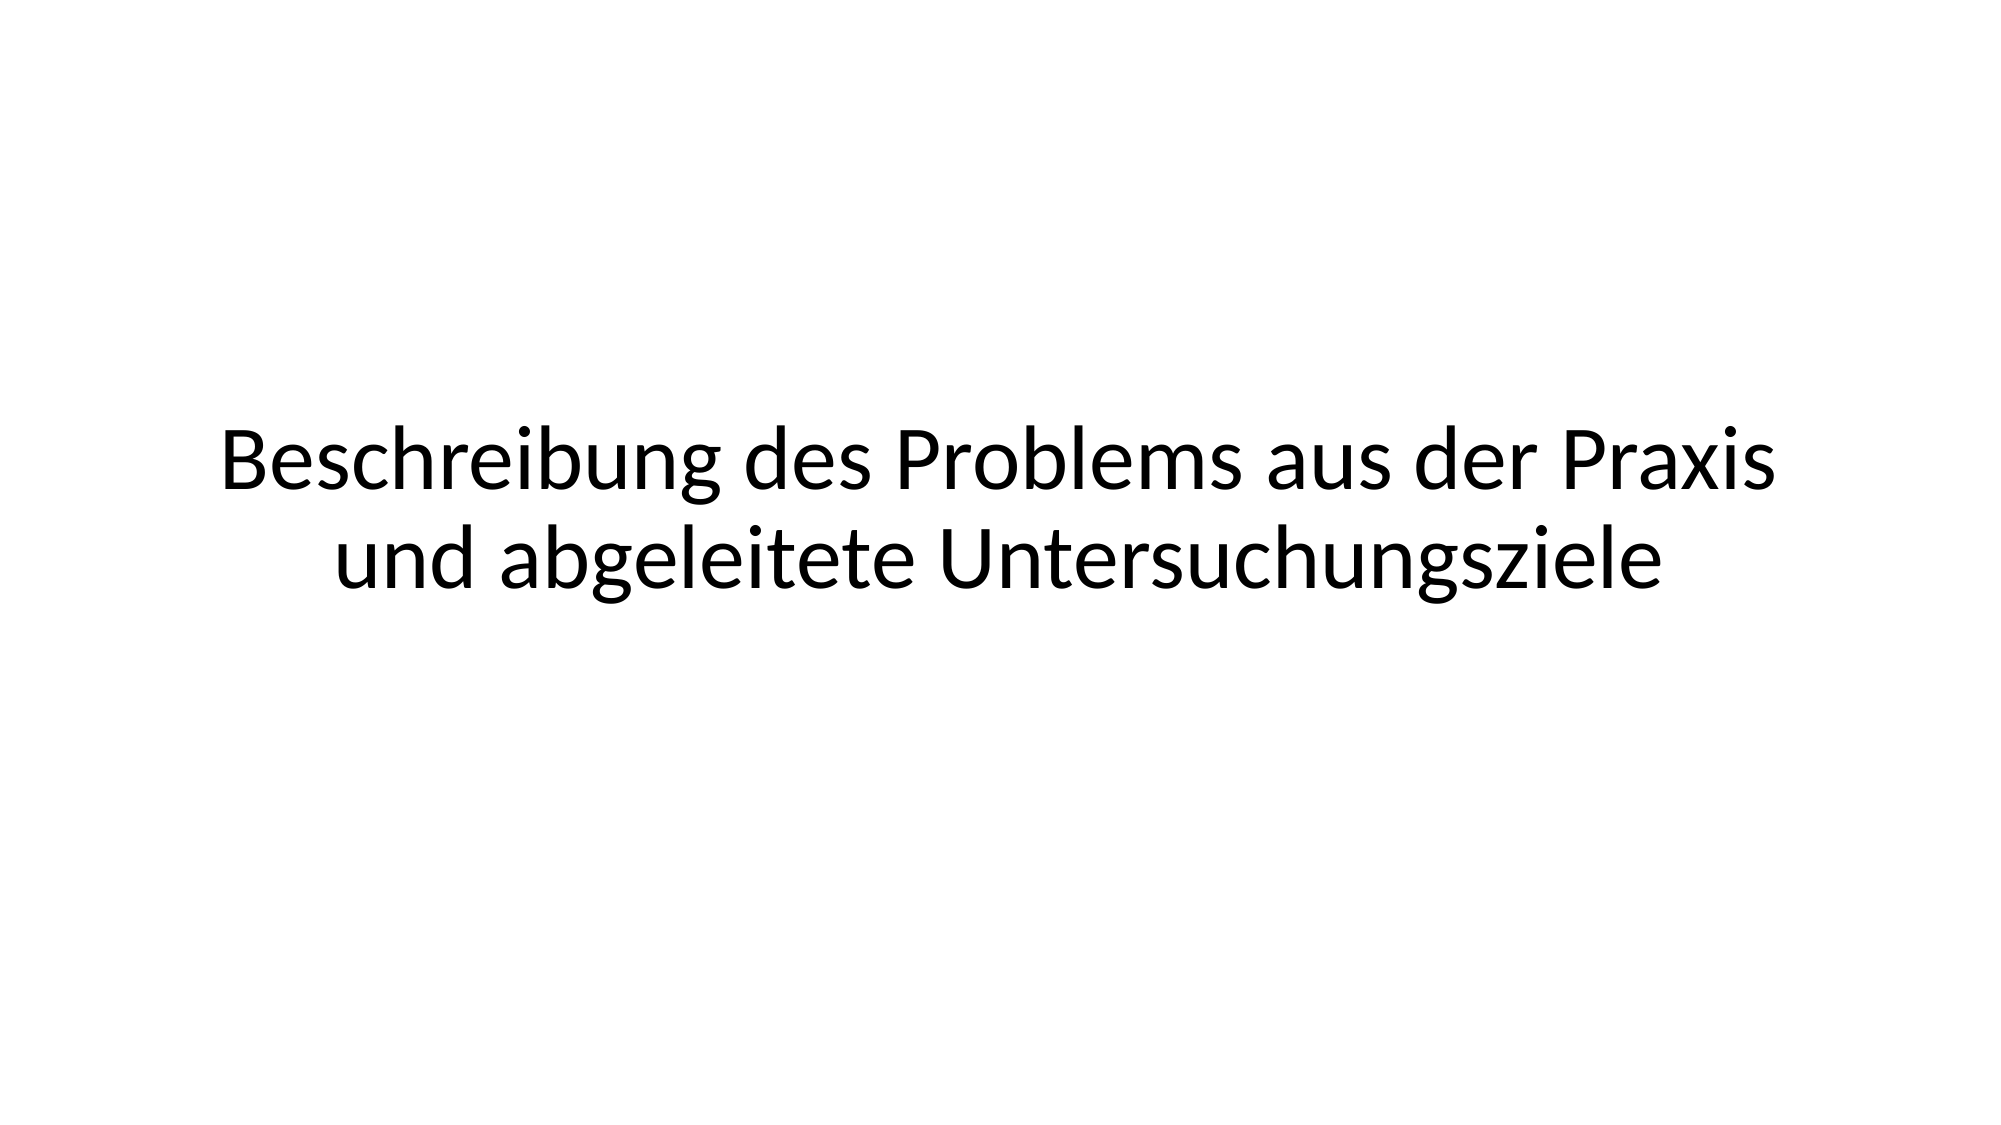

# Beschreibung des Problems aus der Praxis und abgeleitete Untersuchungsziele